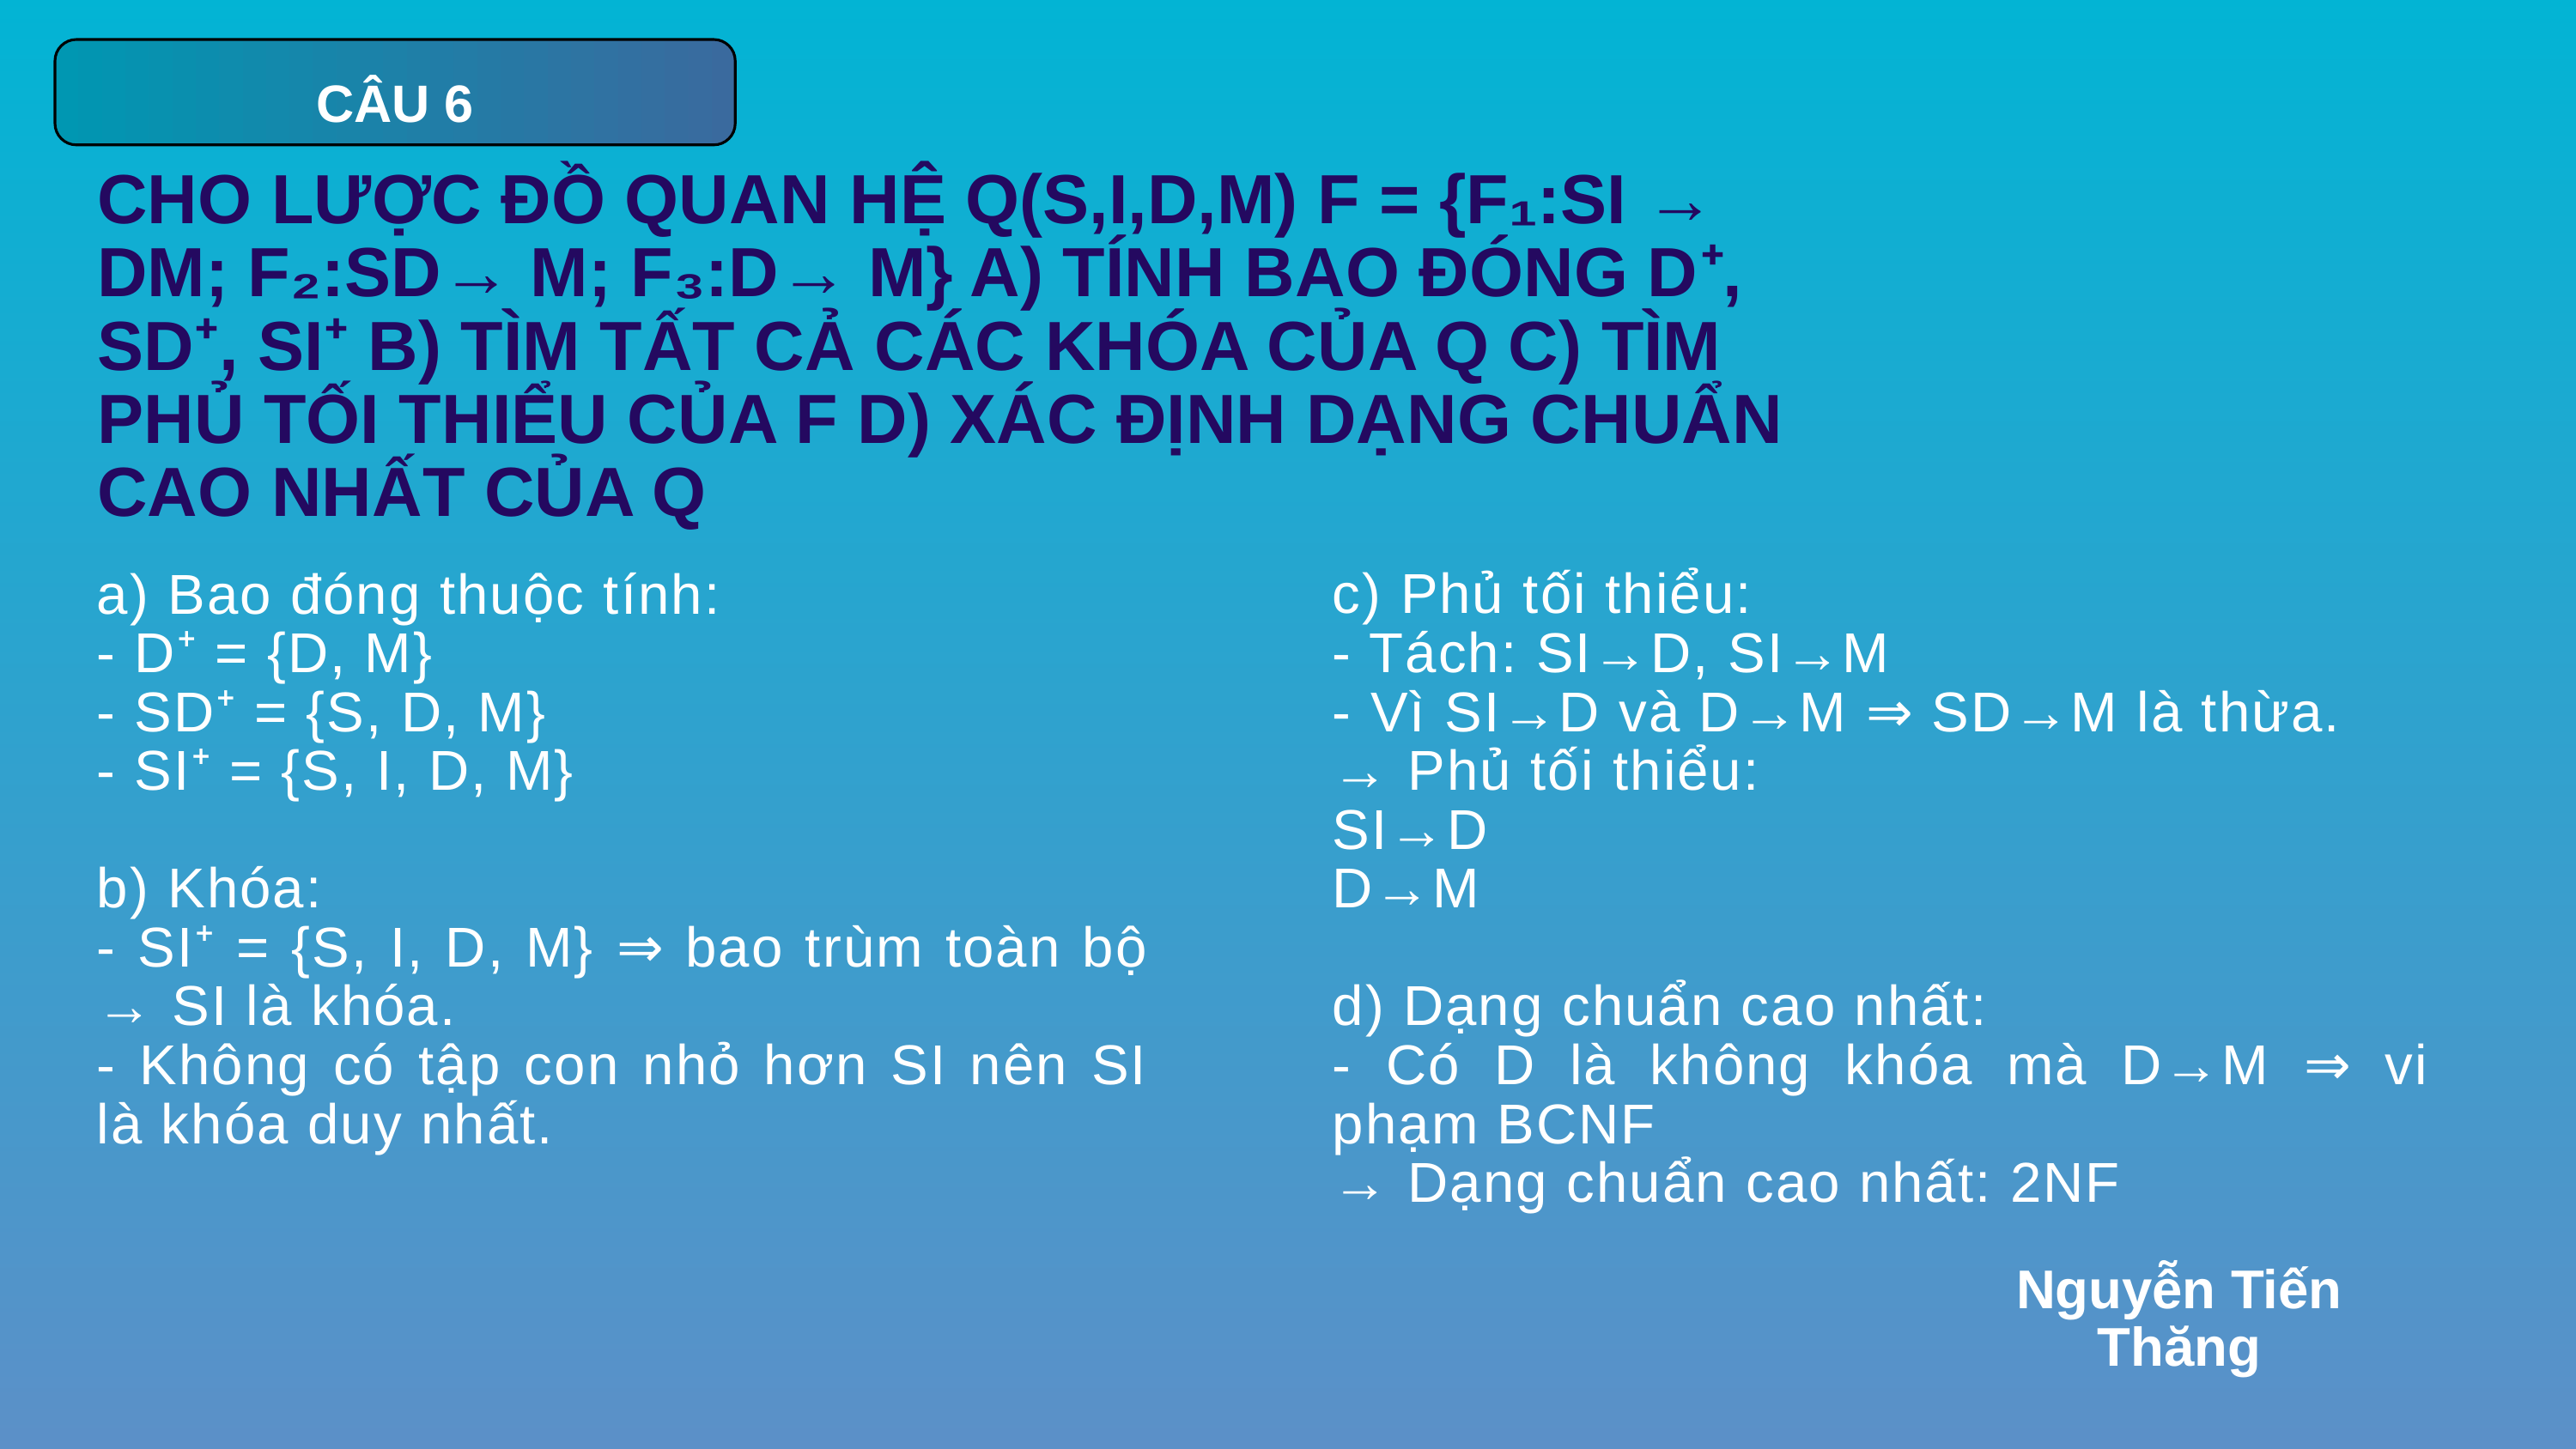

CÂU 6
CHO LƯỢC ĐỒ QUAN HỆ Q(S,I,D,M) F = {F₁:SI → DM; F₂:SD→ M; F₃:D→ M} A) TÍNH BAO ĐÓNG D⁺, SD⁺, SI⁺ B) TÌM TẤT CẢ CÁC KHÓA CỦA Q C) TÌM PHỦ TỐI THIỂU CỦA F D) XÁC ĐỊNH DẠNG CHUẨN CAO NHẤT CỦA Q

a) Bao đóng thuộc tính:
- D⁺ = {D, M}
- SD⁺ = {S, D, M}
- SI⁺ = {S, I, D, M}

b) Khóa:
- SI⁺ = {S, I, D, M} ⇒ bao trùm toàn bộ → SI là khóa.
- Không có tập con nhỏ hơn SI nên SI là khóa duy nhất.

c) Phủ tối thiểu:
- Tách: SI→D, SI→M
- Vì SI→D và D→M ⇒ SD→M là thừa.
→ Phủ tối thiểu:
SI→D
D→M

d) Dạng chuẩn cao nhất:
- Có D là không khóa mà D→M ⇒ vi phạm BCNF
→ Dạng chuẩn cao nhất: 2NF

Nguyễn Tiến Thăng